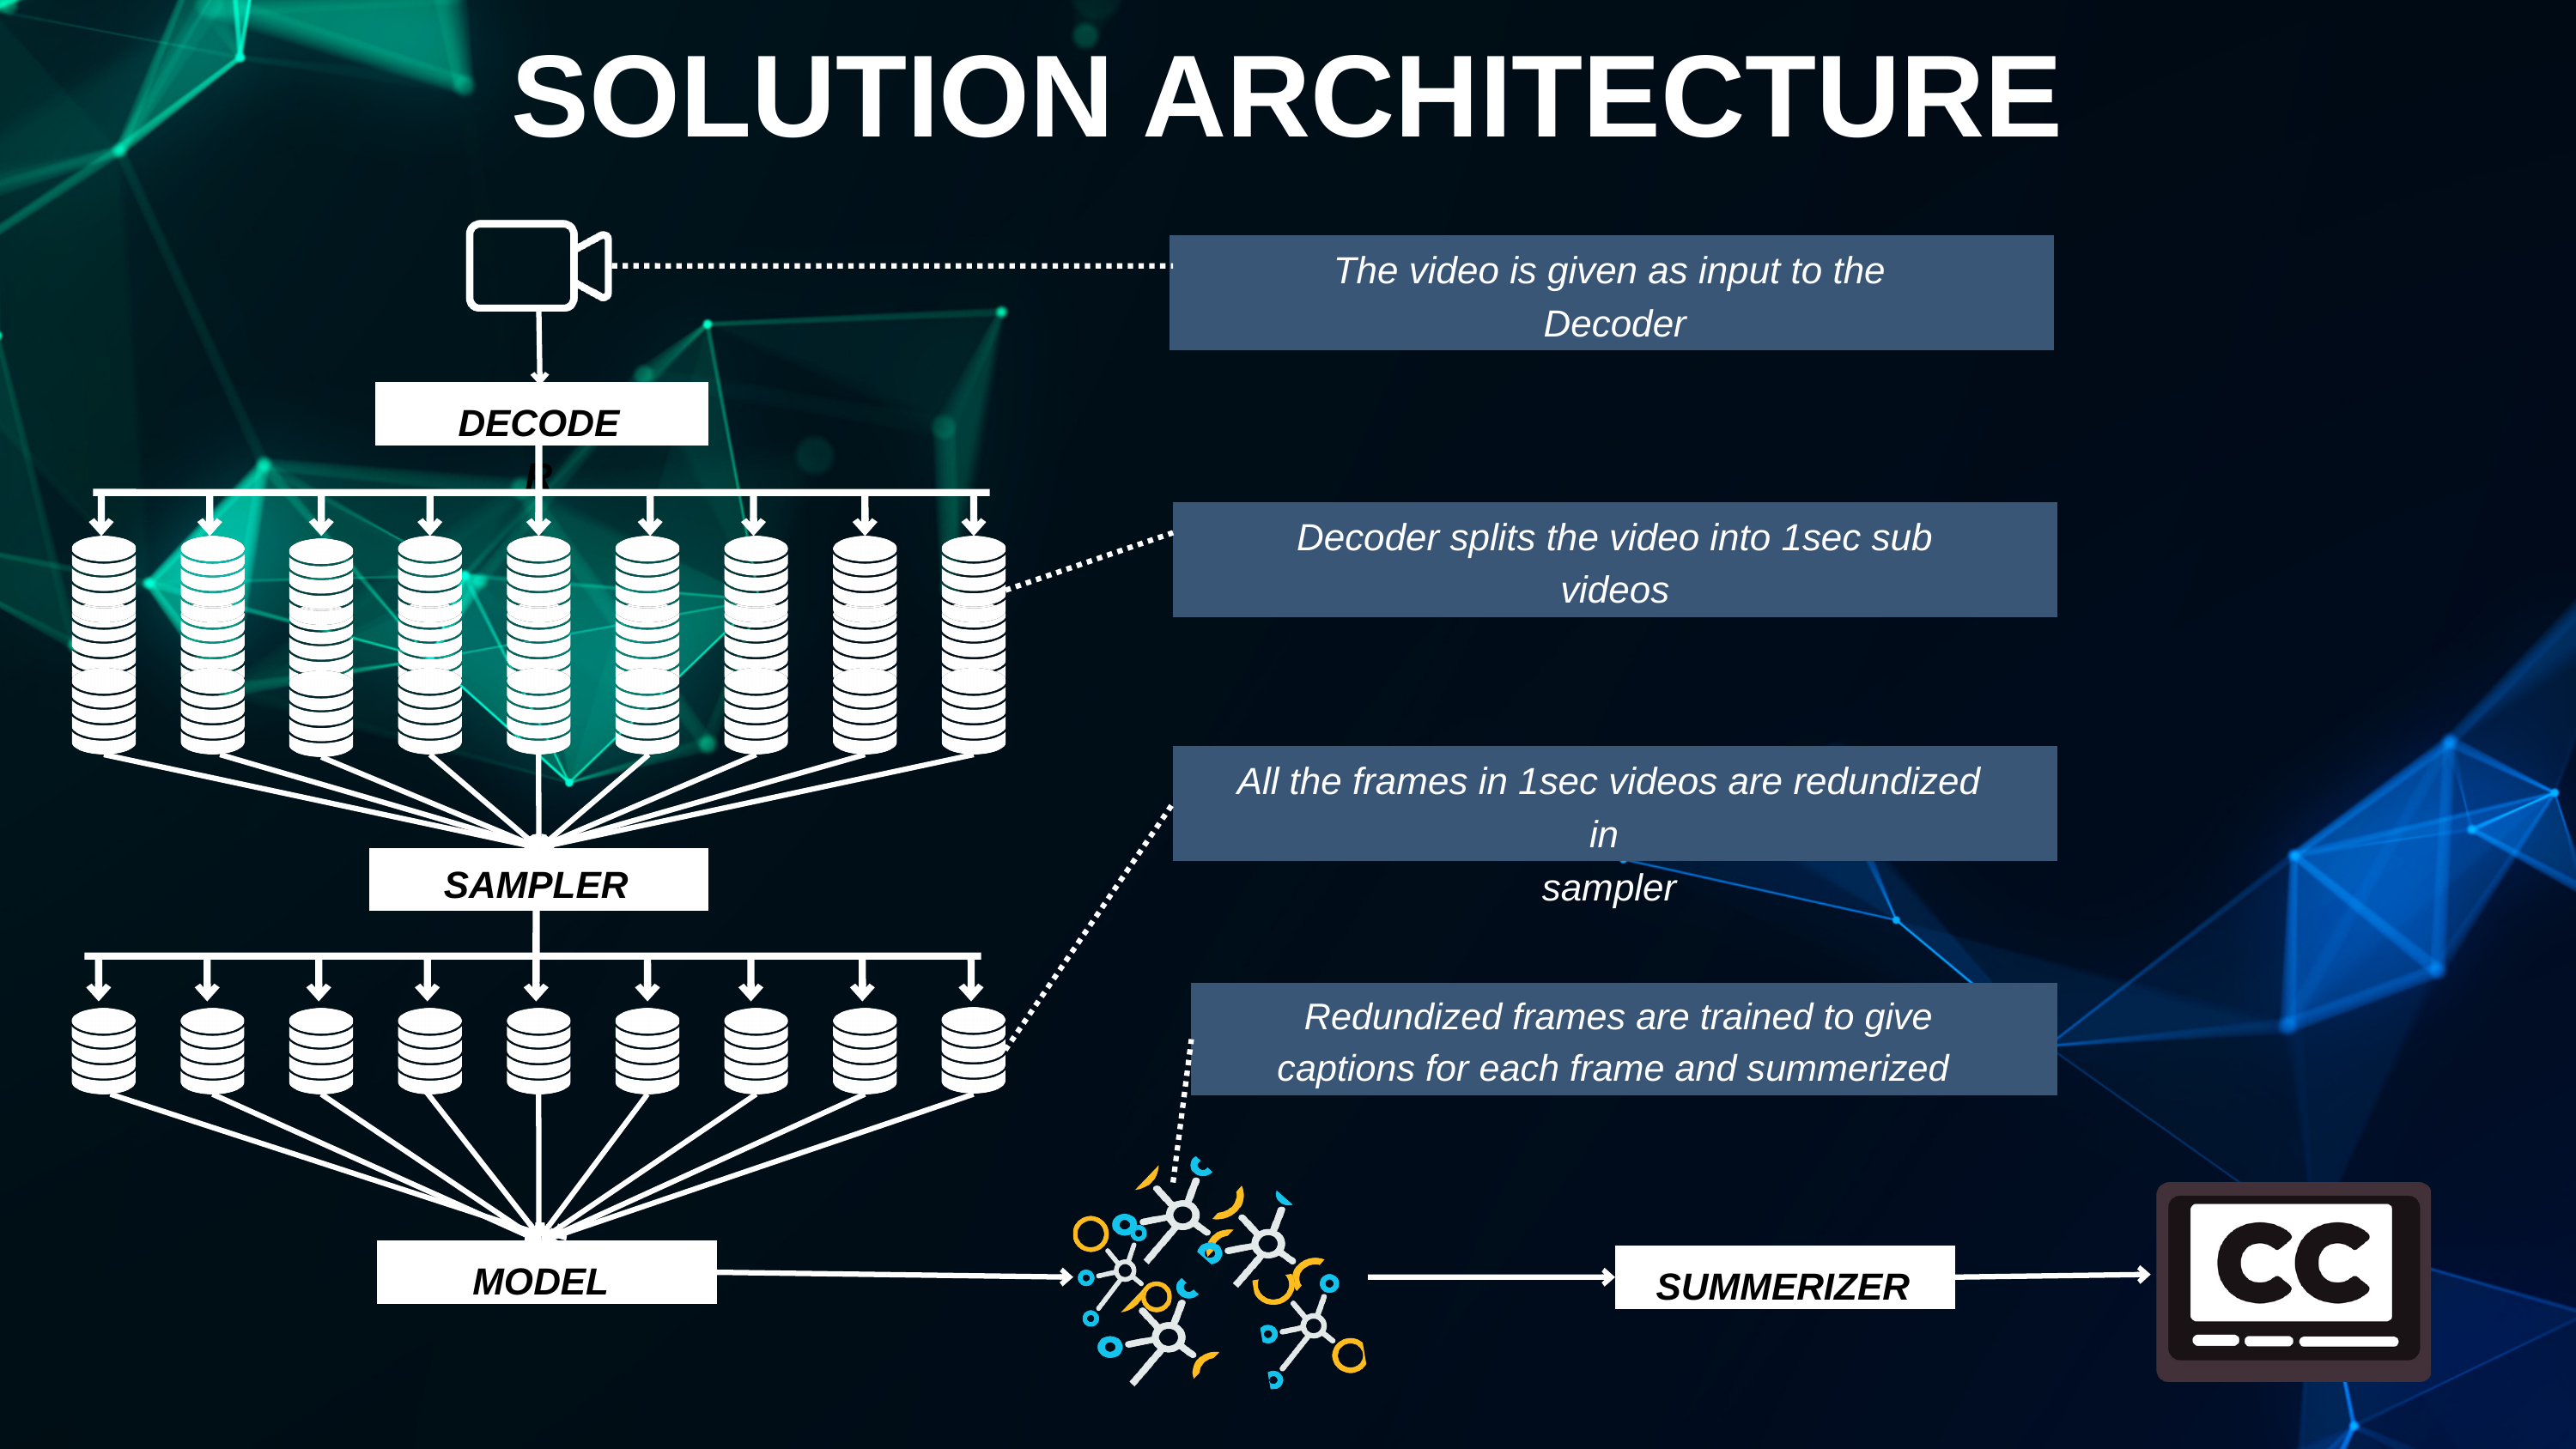

SOLUTION ARCHITECTURE

The video is given as input to the  Decoder

DECODER

Decoder splits the video into 1sec sub videos

All the frames in 1sec videos are redundized in
sampler

SAMPLER

Redundized frames are trained to give captions for each frame and summerized

MODEL
SUMMERIZER